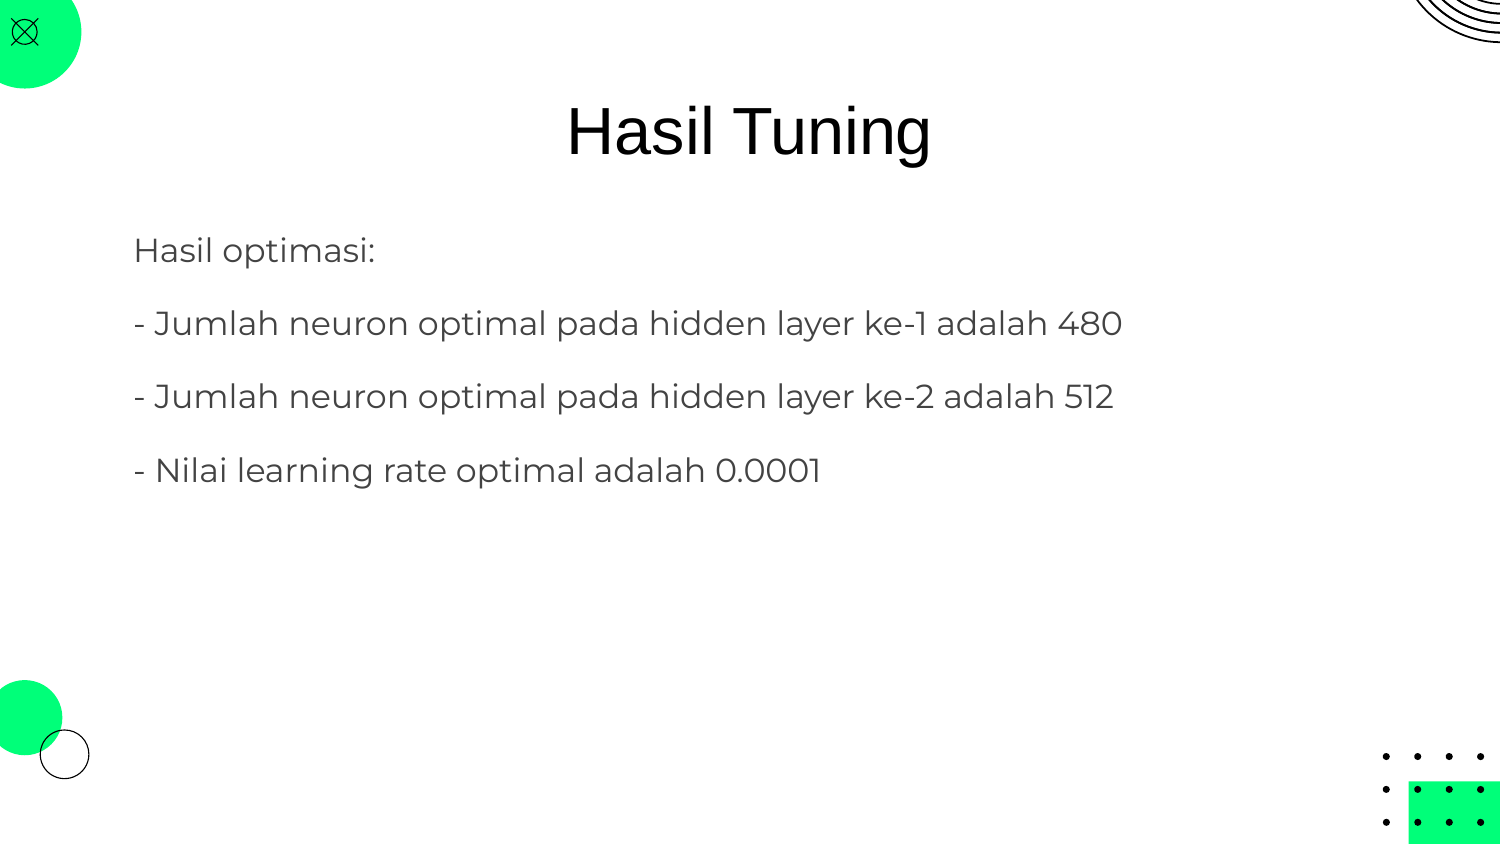

# Hasil Tuning
Hasil optimasi:
- Jumlah neuron optimal pada hidden layer ke-1 adalah 480
- Jumlah neuron optimal pada hidden layer ke-2 adalah 512
- Nilai learning rate optimal adalah 0.0001